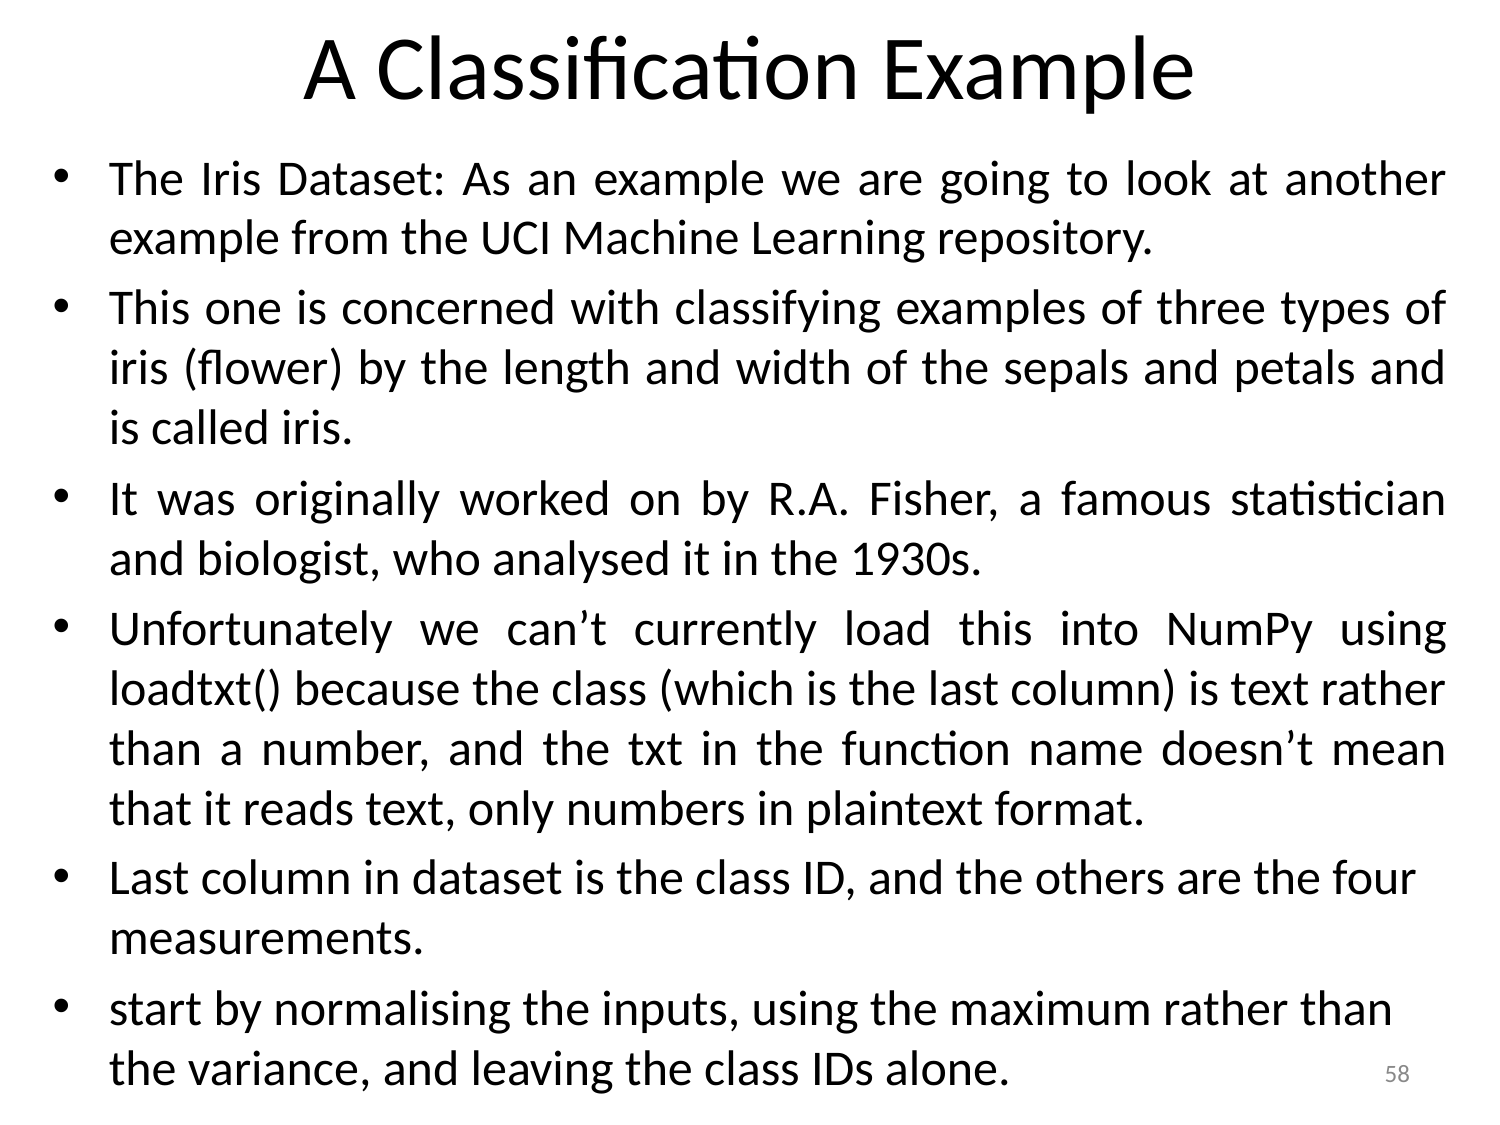

# A Classification Example
The Iris Dataset: As an example we are going to look at another example from the UCI Machine Learning repository.
This one is concerned with classifying examples of three types of iris (flower) by the length and width of the sepals and petals and is called iris.
It was originally worked on by R.A. Fisher, a famous statistician and biologist, who analysed it in the 1930s.
Unfortunately we can’t currently load this into NumPy using loadtxt() because the class (which is the last column) is text rather than a number, and the txt in the function name doesn’t mean that it reads text, only numbers in plaintext format.
Last column in dataset is the class ID, and the others are the four measurements.
start by normalising the inputs, using the maximum rather than the variance, and leaving the class IDs alone.
58